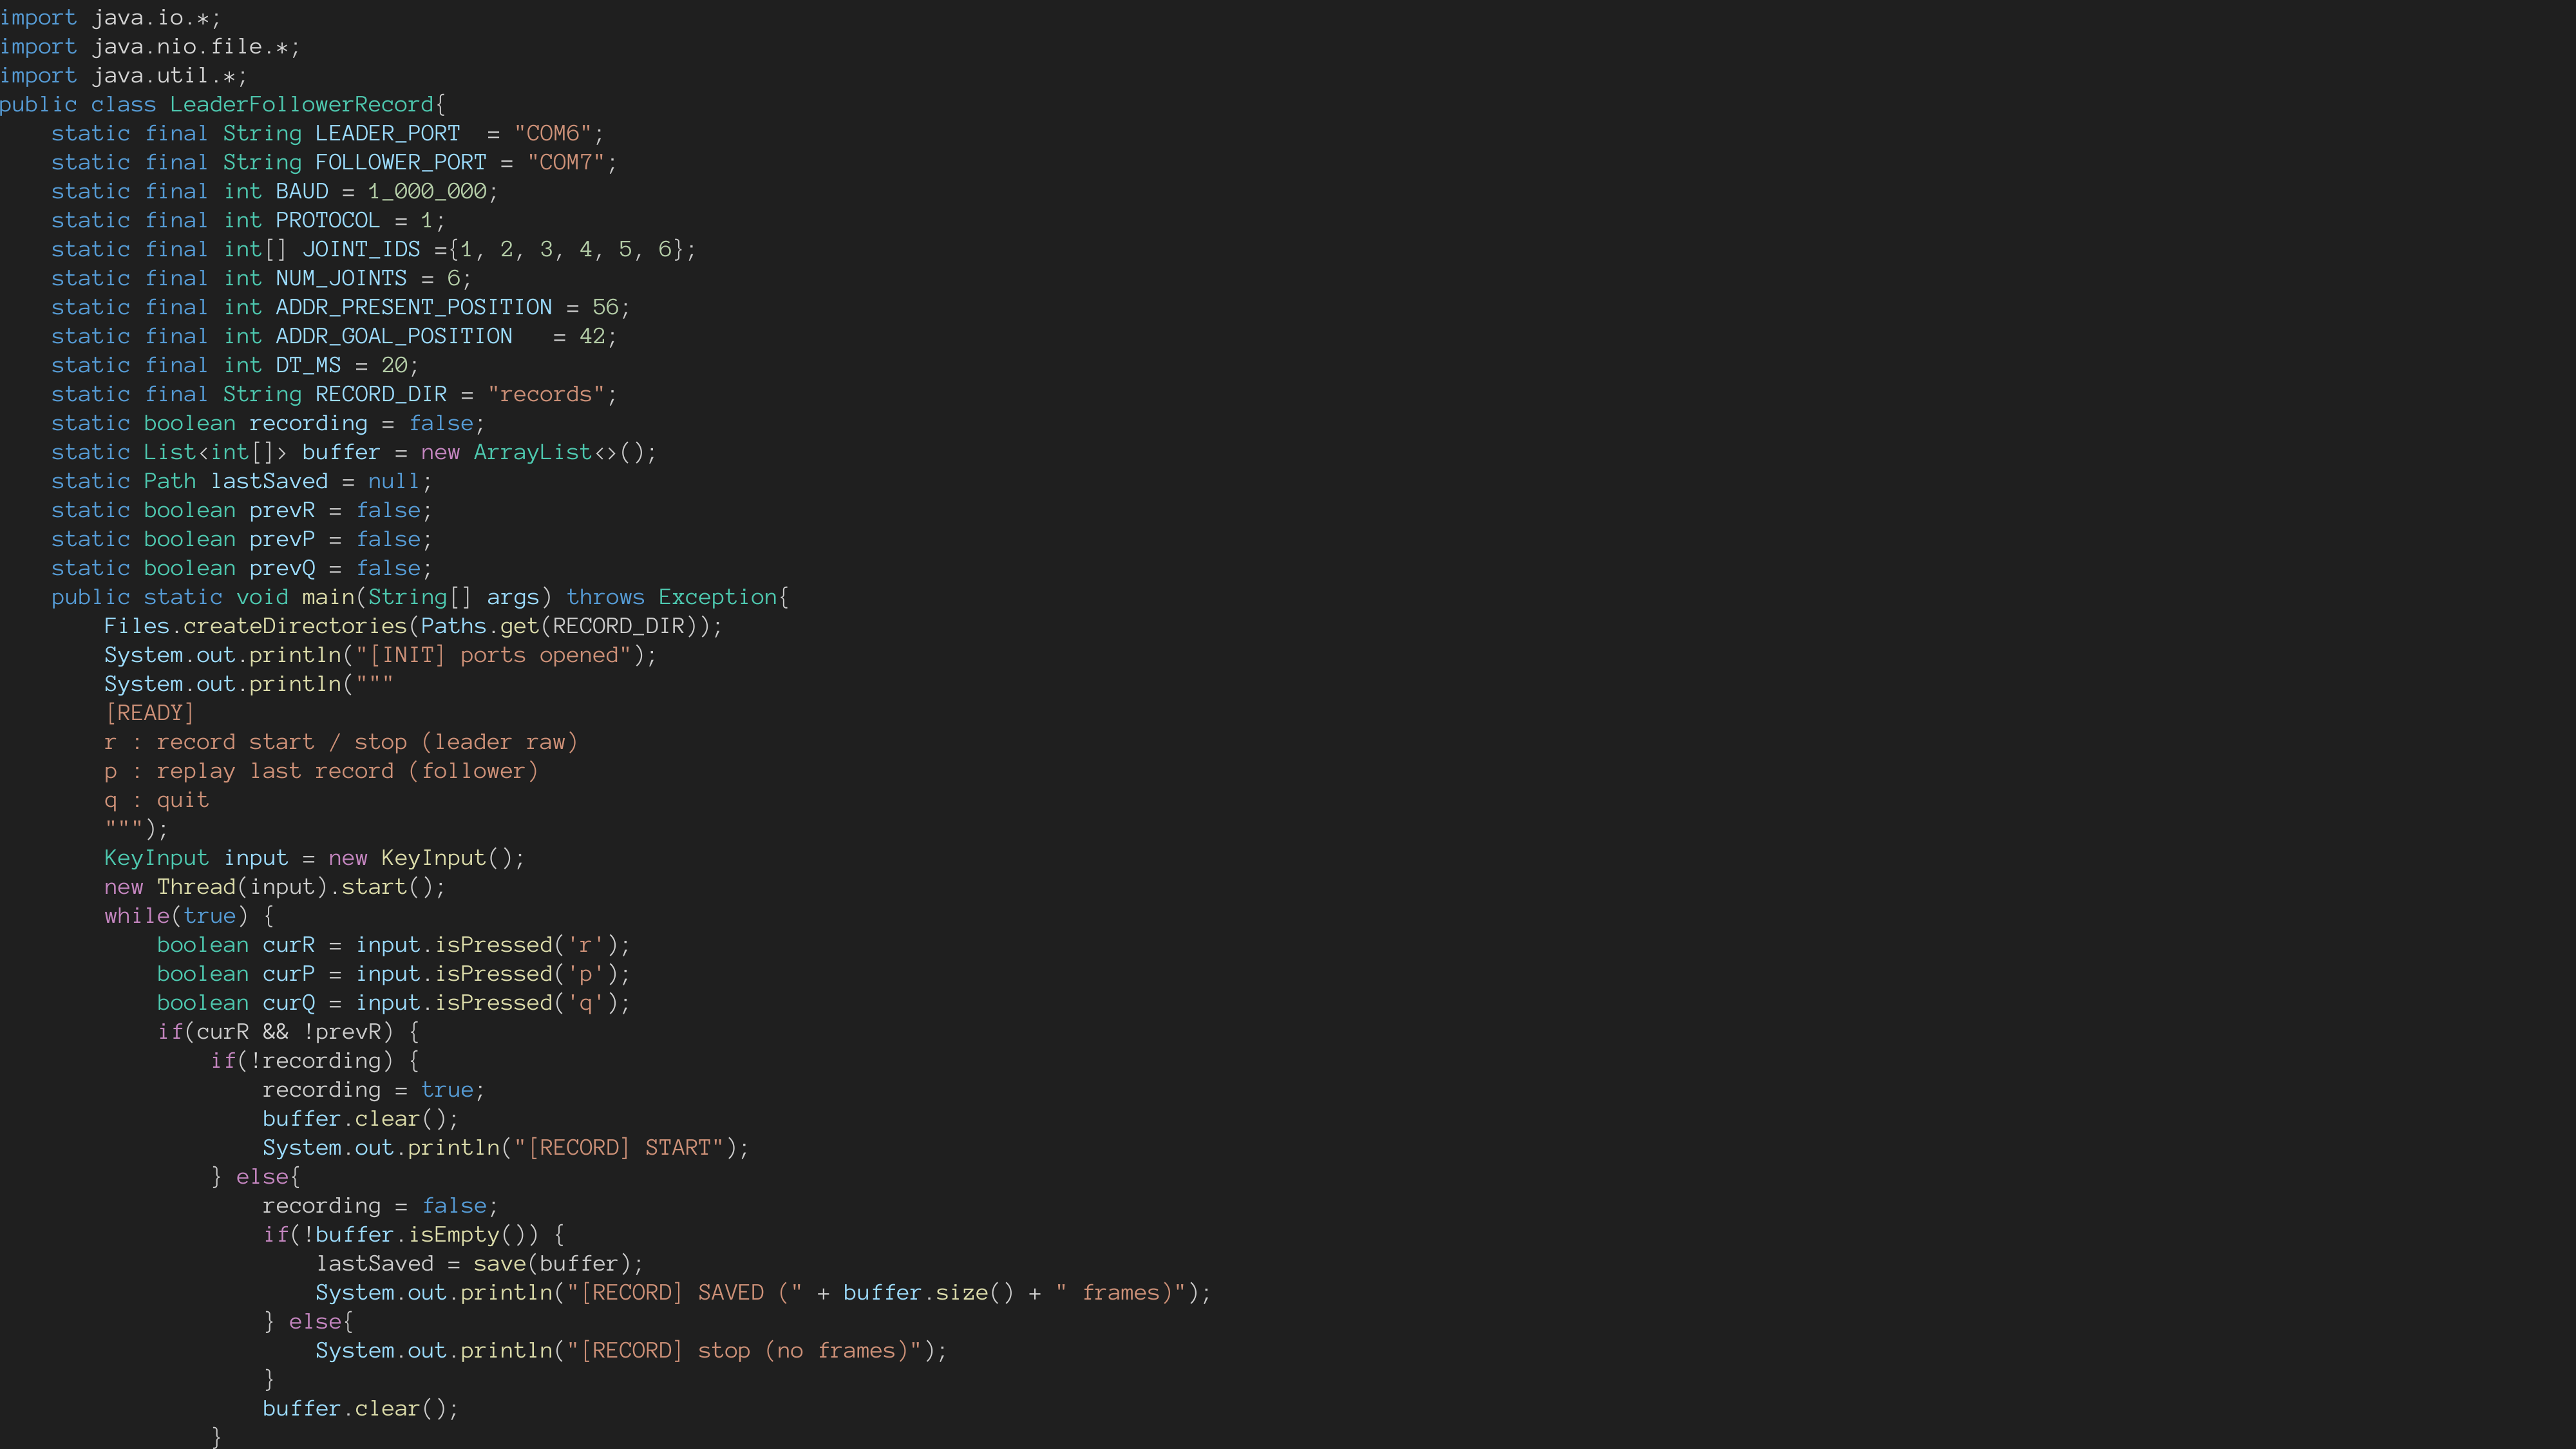

import java.io.*;
import java.nio.file.*;
import java.util.*;
public class LeaderFollowerRecord{
    static final String LEADER_PORT  = "COM6";
    static final String FOLLOWER_PORT = "COM7";
    static final int BAUD = 1_000_000;
    static final int PROTOCOL = 1;
    static final int[] JOINT_IDS ={1, 2, 3, 4, 5, 6};
    static final int NUM_JOINTS = 6;
    static final int ADDR_PRESENT_POSITION = 56;
    static final int ADDR_GOAL_POSITION   = 42;
    static final int DT_MS = 20;
    static final String RECORD_DIR = "records";
    static boolean recording = false;
    static List<int[]> buffer = new ArrayList<>();
    static Path lastSaved = null;
    static boolean prevR = false;
    static boolean prevP = false;
    static boolean prevQ = false;
    public static void main(String[] args) throws Exception{
        Files.createDirectories(Paths.get(RECORD_DIR));
        System.out.println("[INIT] ports opened");
        System.out.println("""
        [READY]
        r : record start / stop (leader raw)
        p : replay last record (follower)
        q : quit
        """);
        KeyInput input = new KeyInput();
        new Thread(input).start();
        while(true) {
            boolean curR = input.isPressed('r');
            boolean curP = input.isPressed('p');
            boolean curQ = input.isPressed('q');
            if(curR && !prevR) {
                if(!recording) {
                    recording = true;
                    buffer.clear();
                    System.out.println("[RECORD] START");
                } else{
                    recording = false;
                    if(!buffer.isEmpty()) {
                        lastSaved = save(buffer);
                        System.out.println("[RECORD] SAVED (" + buffer.size() + " frames)");
                    } else{
                        System.out.println("[RECORD] stop (no frames)");
                    }
                    buffer.clear();
                }
            }